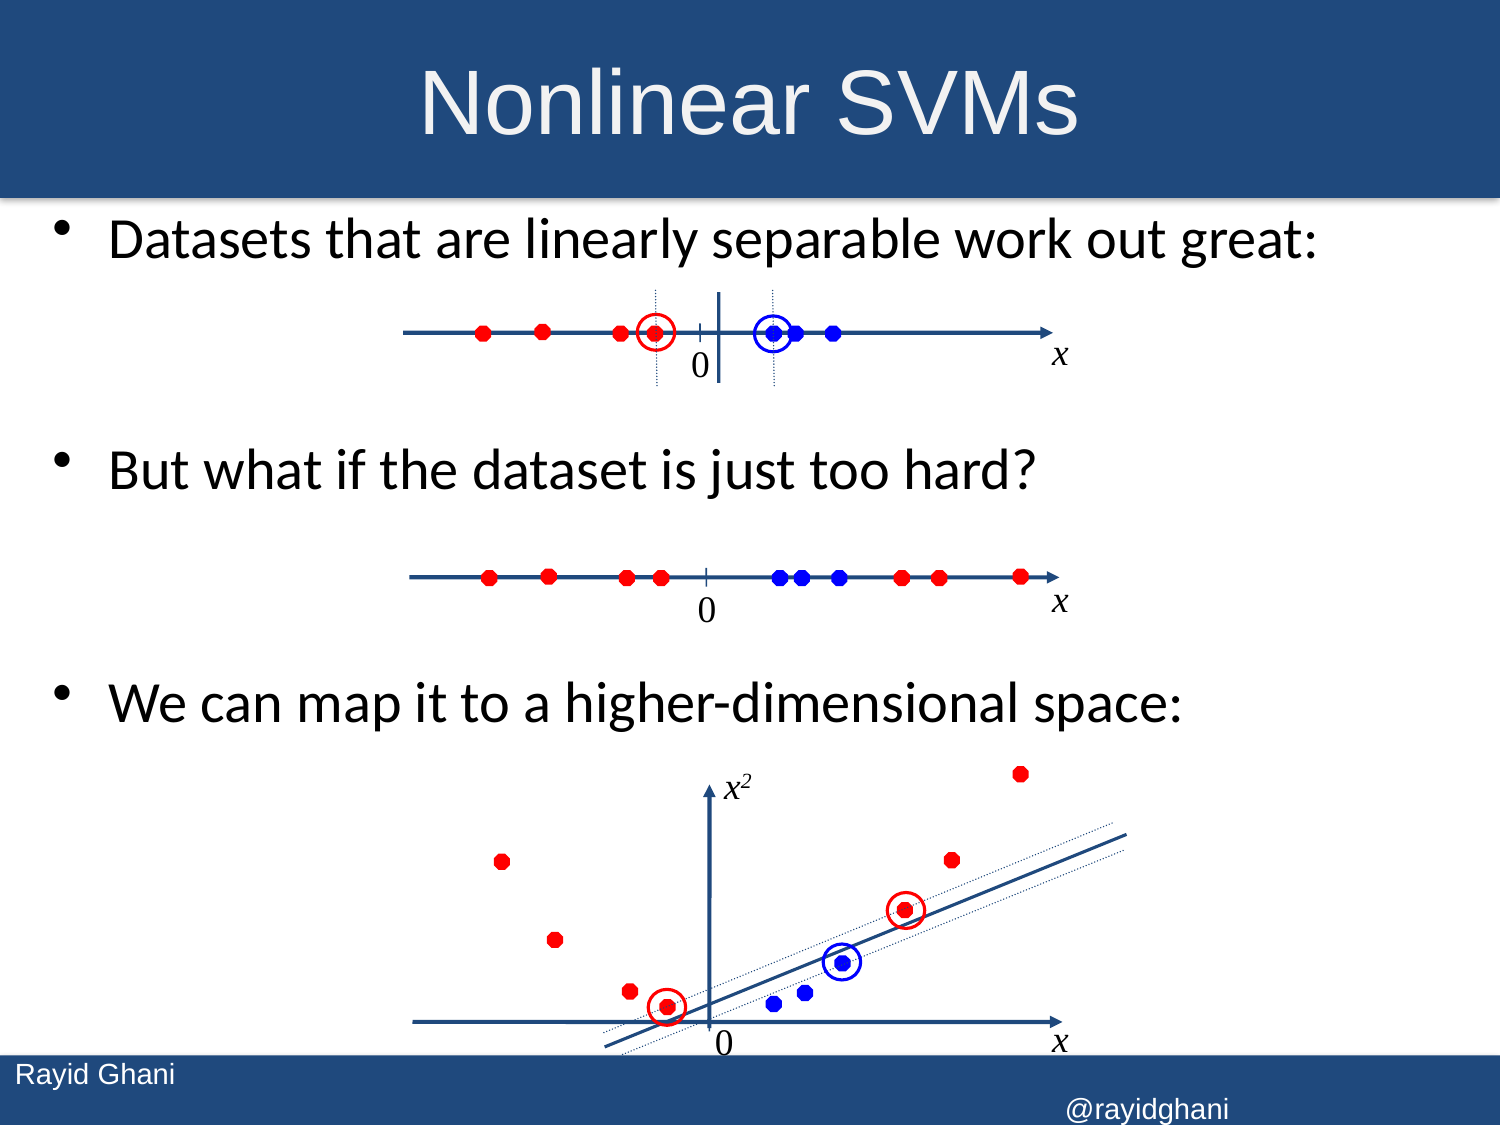

# Nonlinear SVMs
Datasets that are linearly separable work out great:

But what if the dataset is just too hard?

We can map it to a higher-dimensional space:

x

0

x

0
x2

x
0